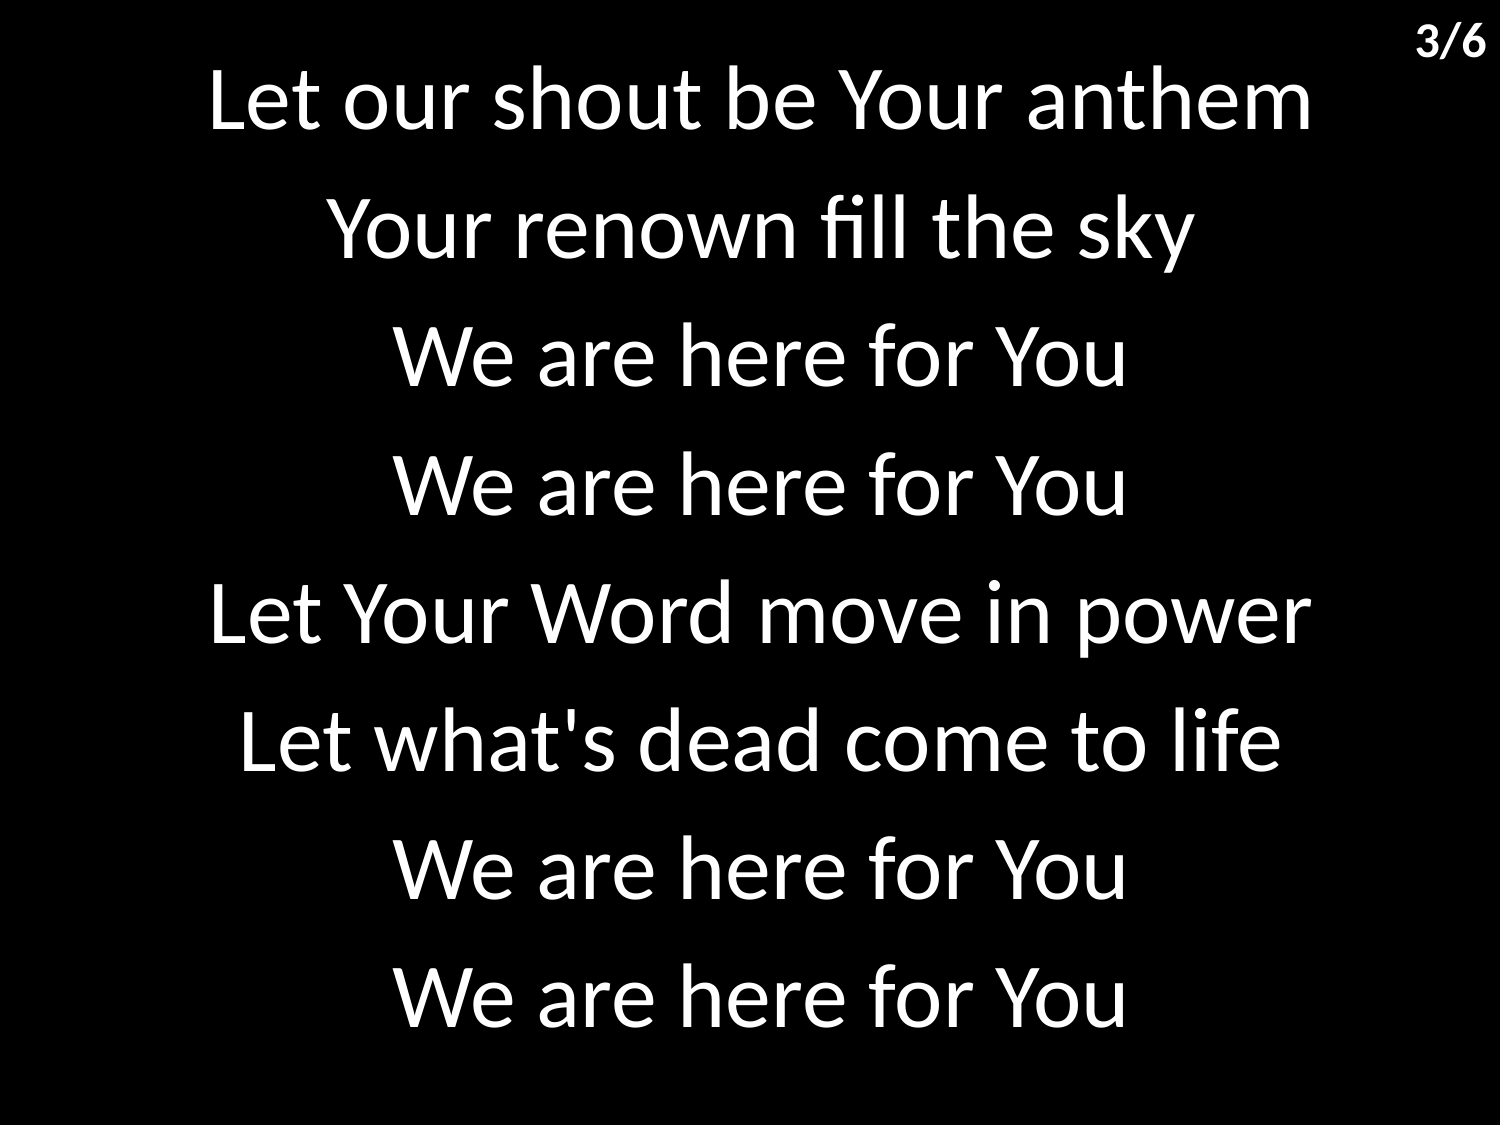

3/6
Let our shout be Your anthem
Your renown fill the sky
We are here for You
We are here for You
Let Your Word move in power
Let what's dead come to life
We are here for You
We are here for You